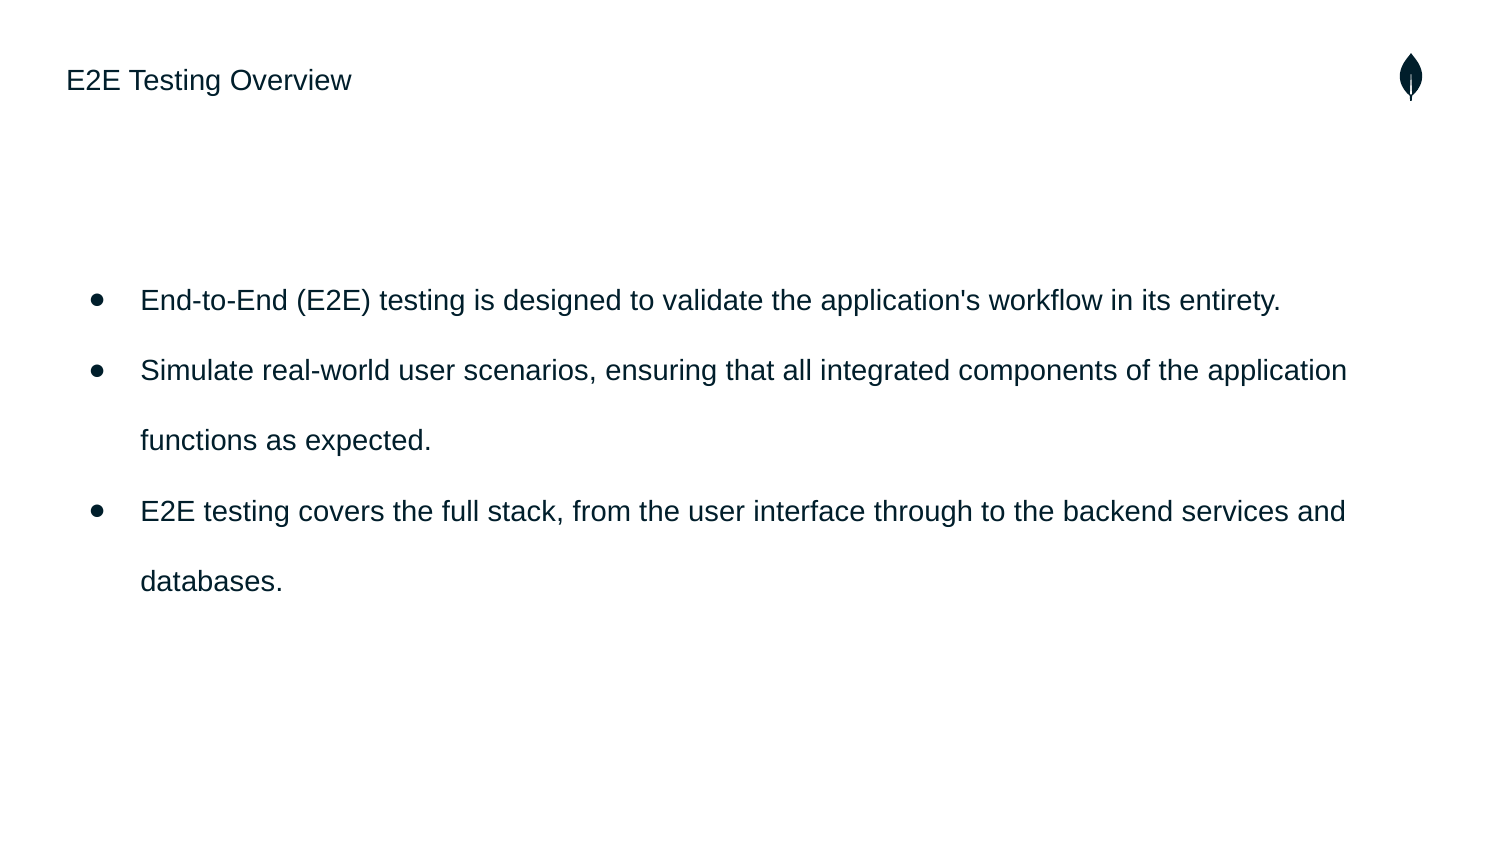

E2E Testing Overview
End-to-End (E2E) testing is designed to validate the application's workflow in its entirety.
Simulate real-world user scenarios, ensuring that all integrated components of the application functions as expected.
E2E testing covers the full stack, from the user interface through to the backend services and databases.